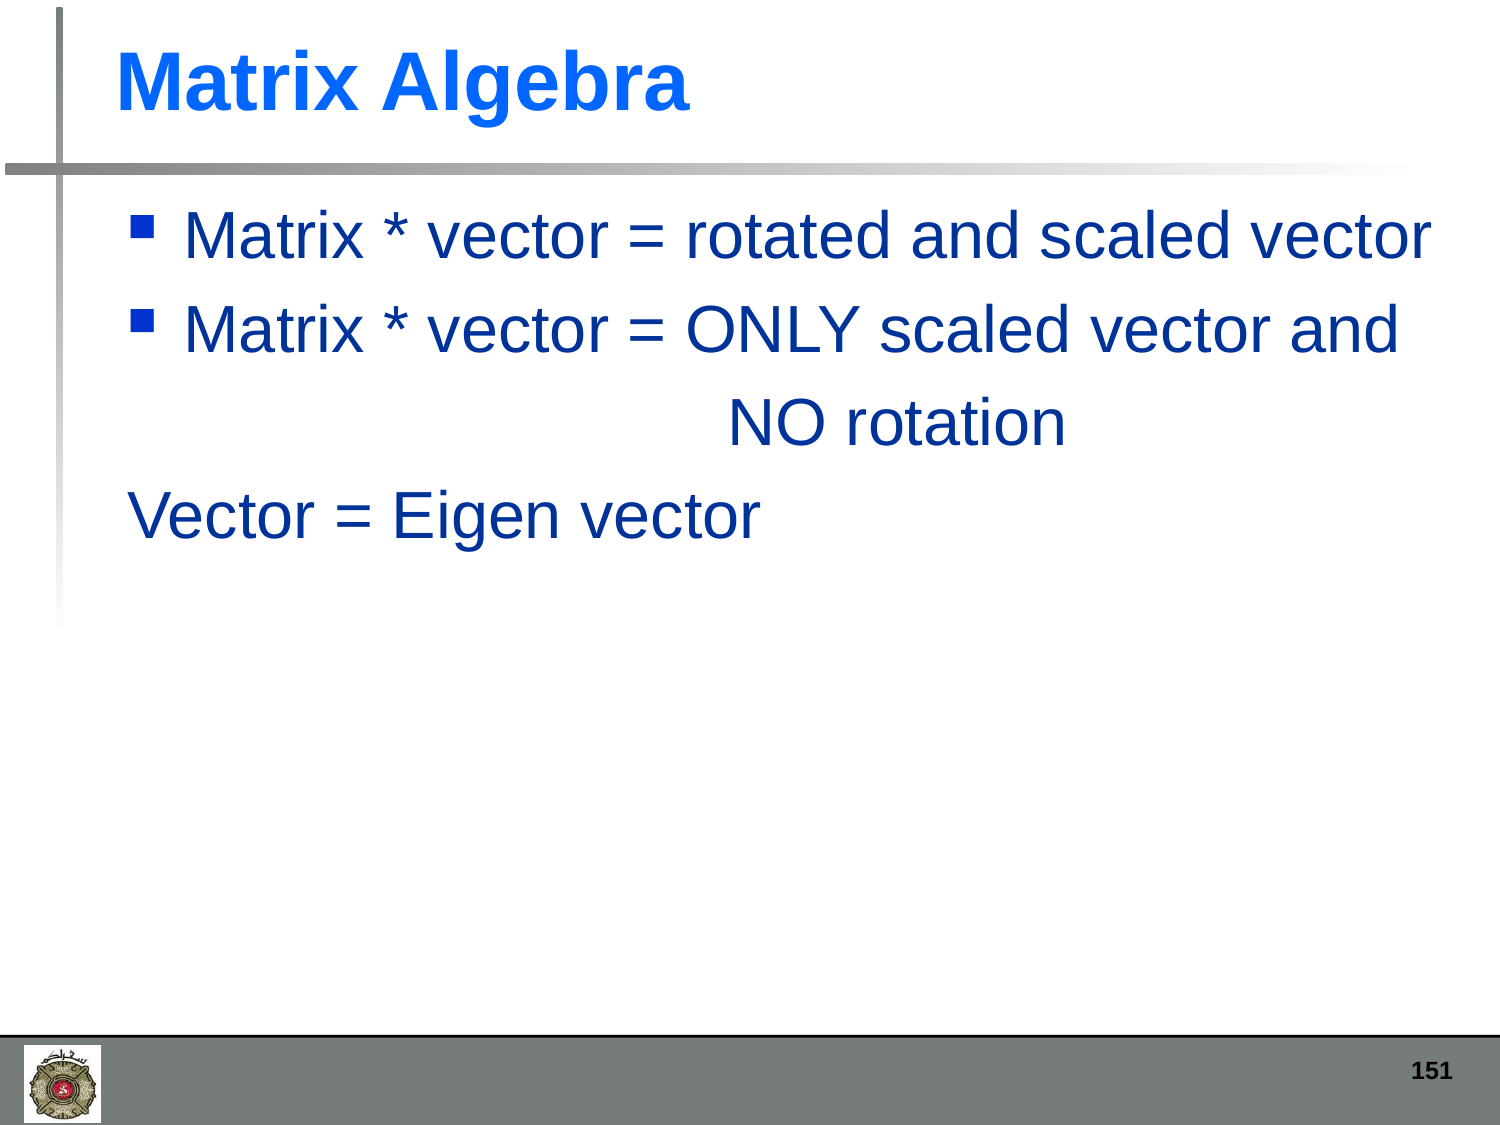

# Matrix Algebra
Matrix * vector = rotated and scaled vector
Matrix * vector = ONLY scaled vector and
				NO rotation
Vector = Eigen vector